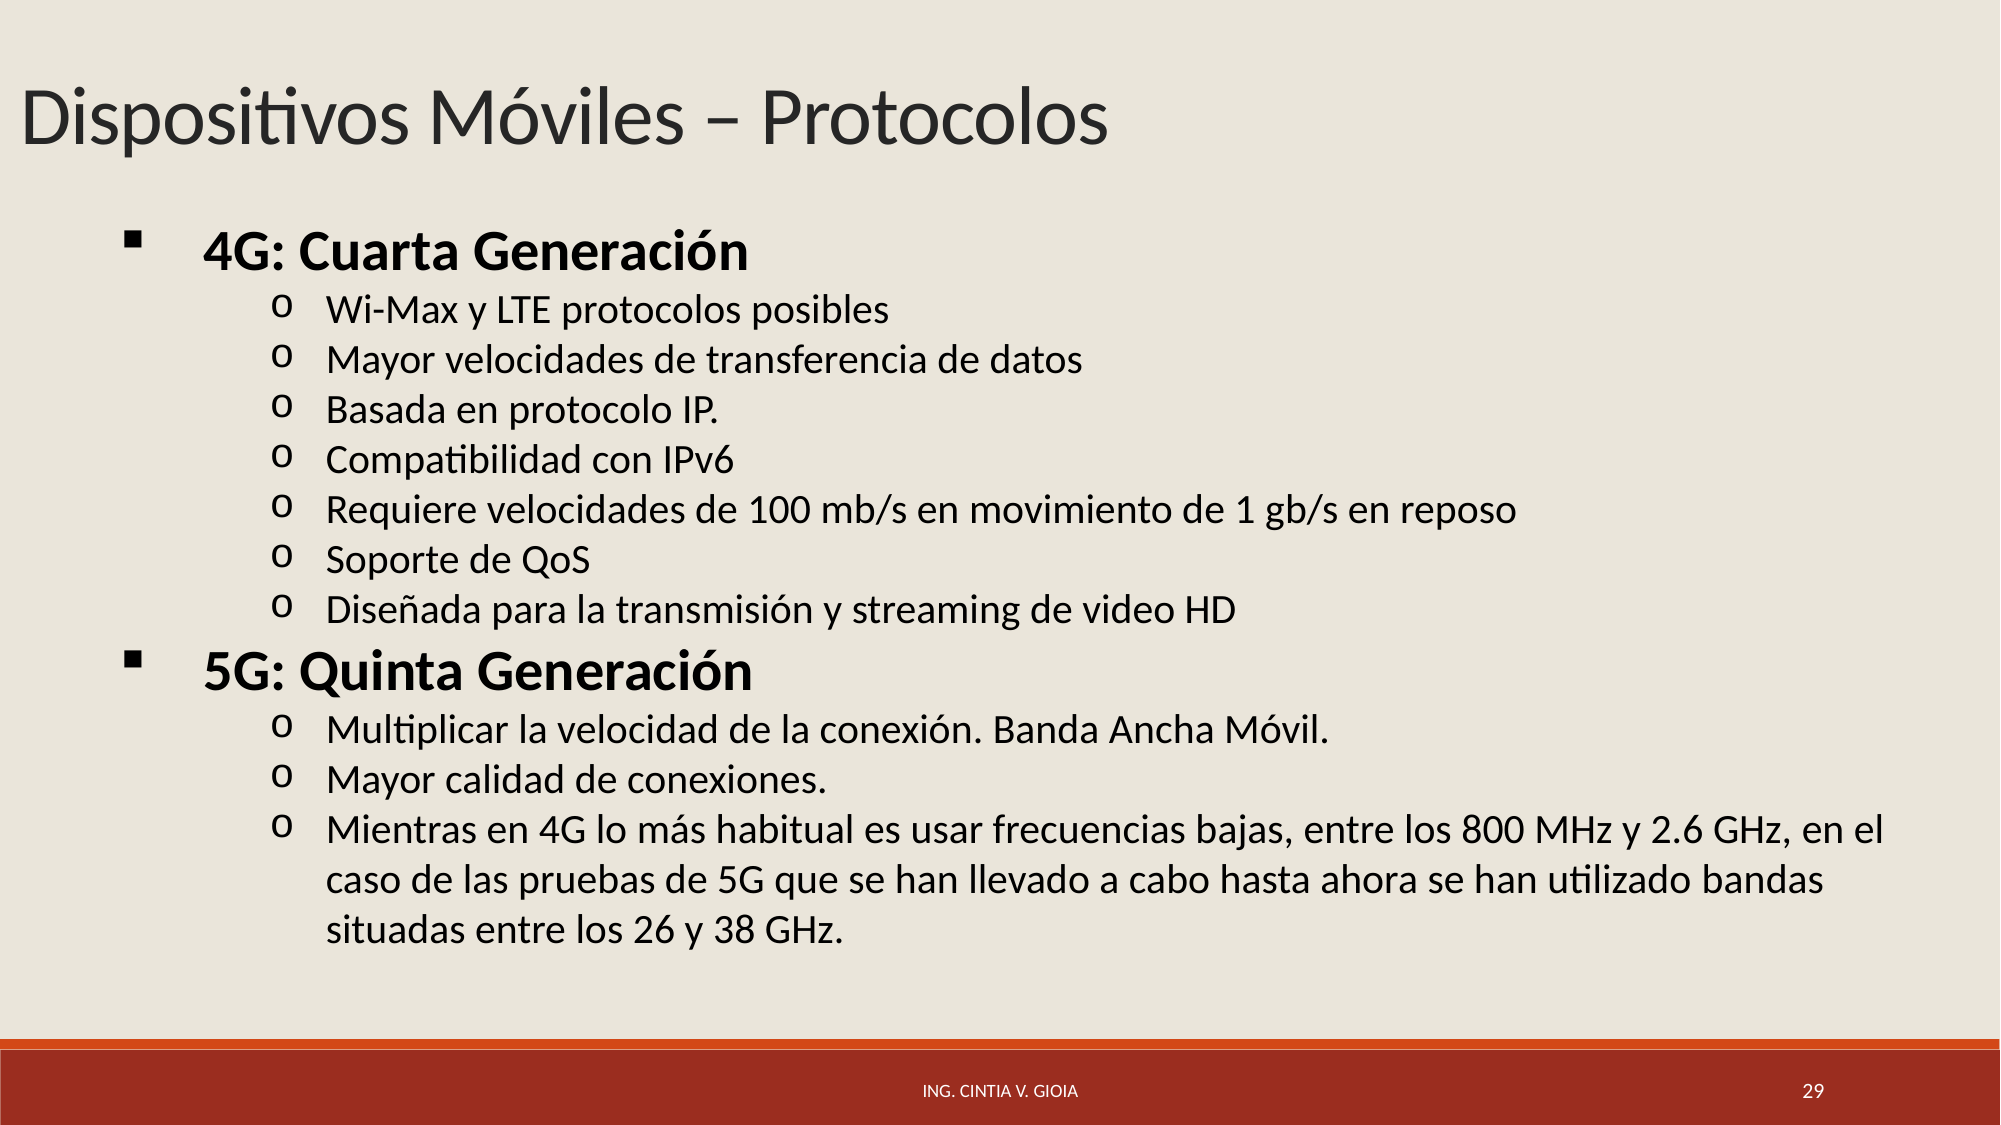

# Dispositivos Móviles – Protocolos
4G: Cuarta Generación
Wi-Max y LTE protocolos posibles
Mayor velocidades de transferencia de datos
Basada en protocolo IP.
Compatibilidad con IPv6
Requiere velocidades de 100 mb/s en movimiento de 1 gb/s en reposo
Soporte de QoS
Diseñada para la transmisión y streaming de video HD
5G: Quinta Generación
Multiplicar la velocidad de la conexión. Banda Ancha Móvil.
Mayor calidad de conexiones.
Mientras en 4G lo más habitual es usar frecuencias bajas, entre los 800 MHz y 2.6 GHz, en el caso de las pruebas de 5G que se han llevado a cabo hasta ahora se han utilizado bandas situadas entre los 26 y 38 GHz.

Ing. Cintia V. Gioia
29